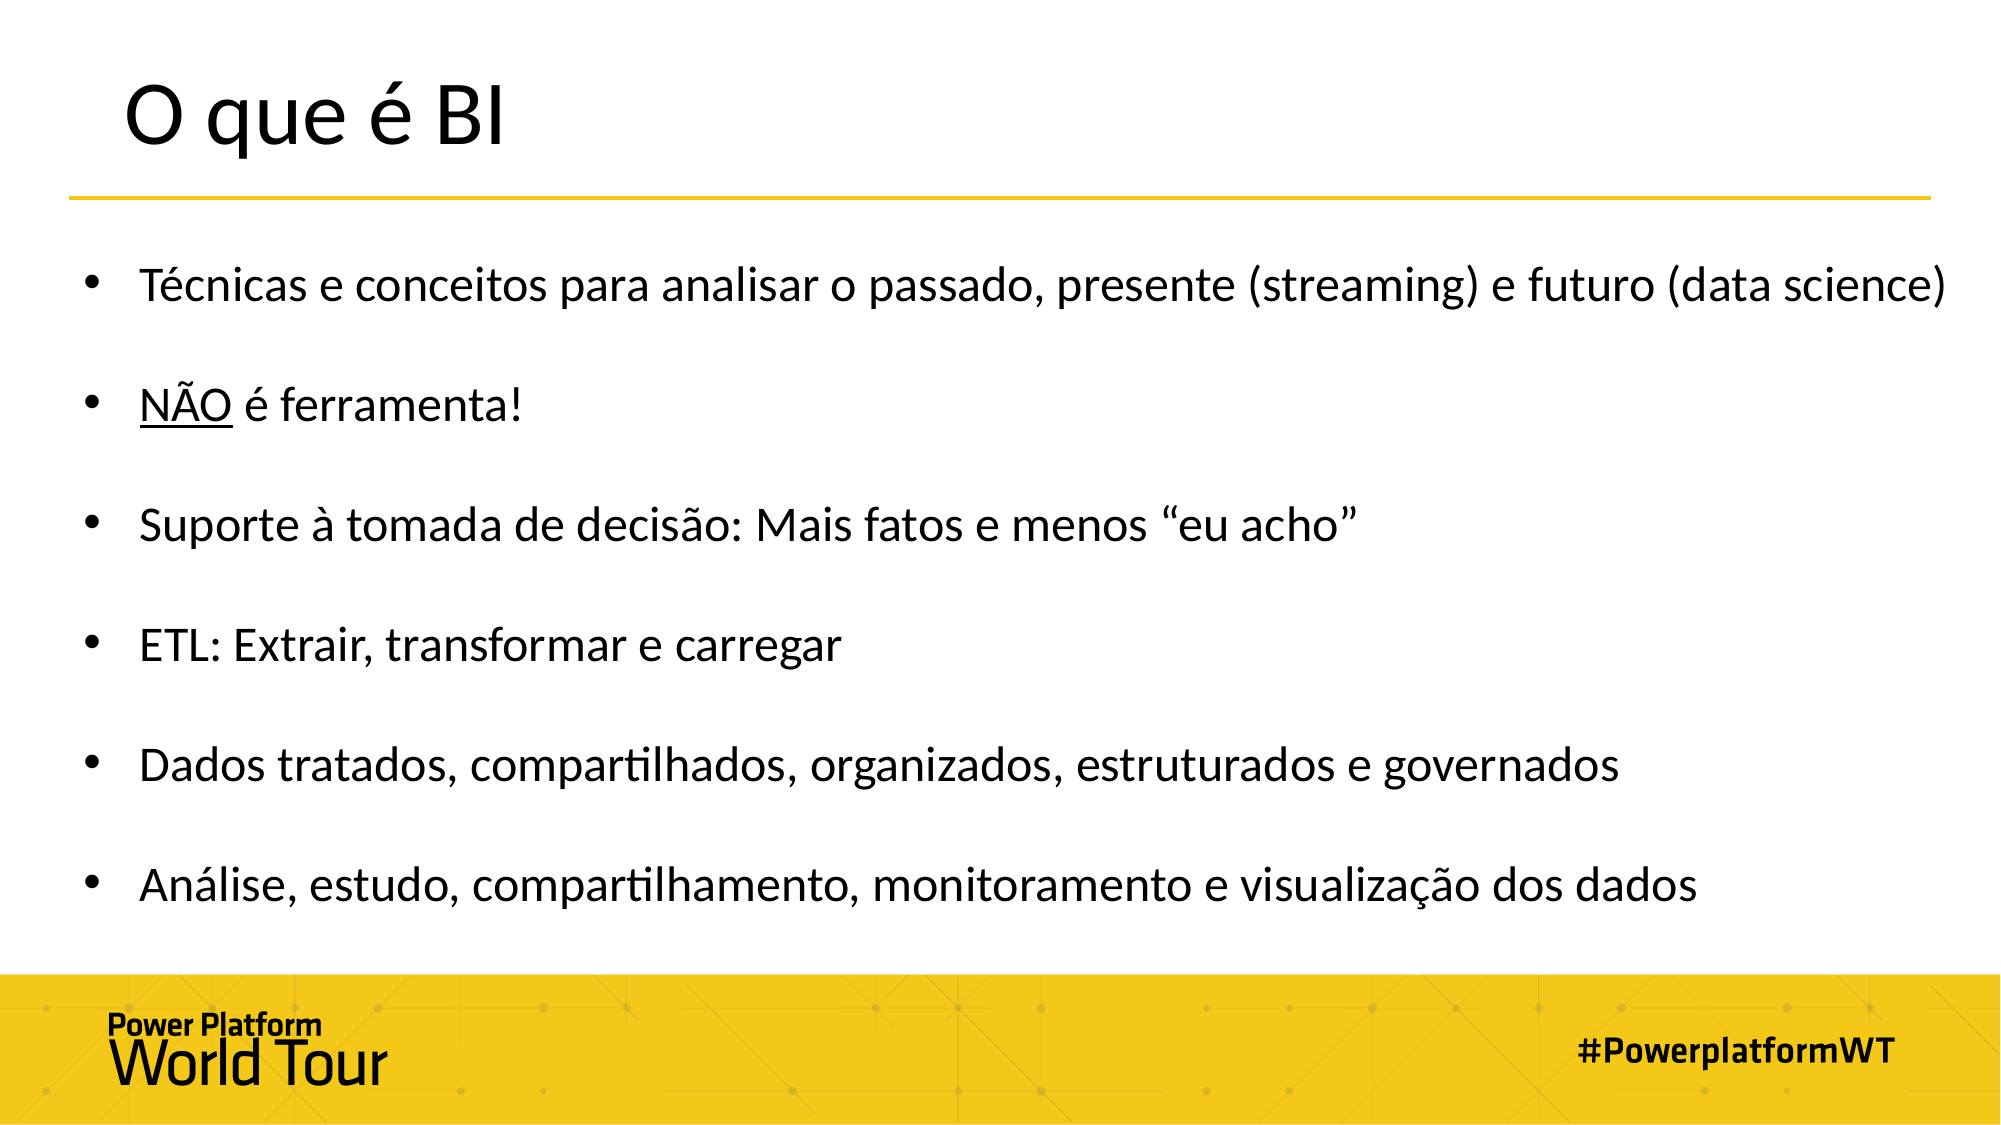

# O que é BI
Técnicas e conceitos para analisar o passado, presente (streaming) e futuro (data science)

NÃO é ferramenta!

Suporte à tomada de decisão: Mais fatos e menos “eu acho”

ETL: Extrair, transformar e carregar

Dados tratados, compartilhados, organizados, estruturados e governados

Análise, estudo, compartilhamento, monitoramento e visualização dos dados